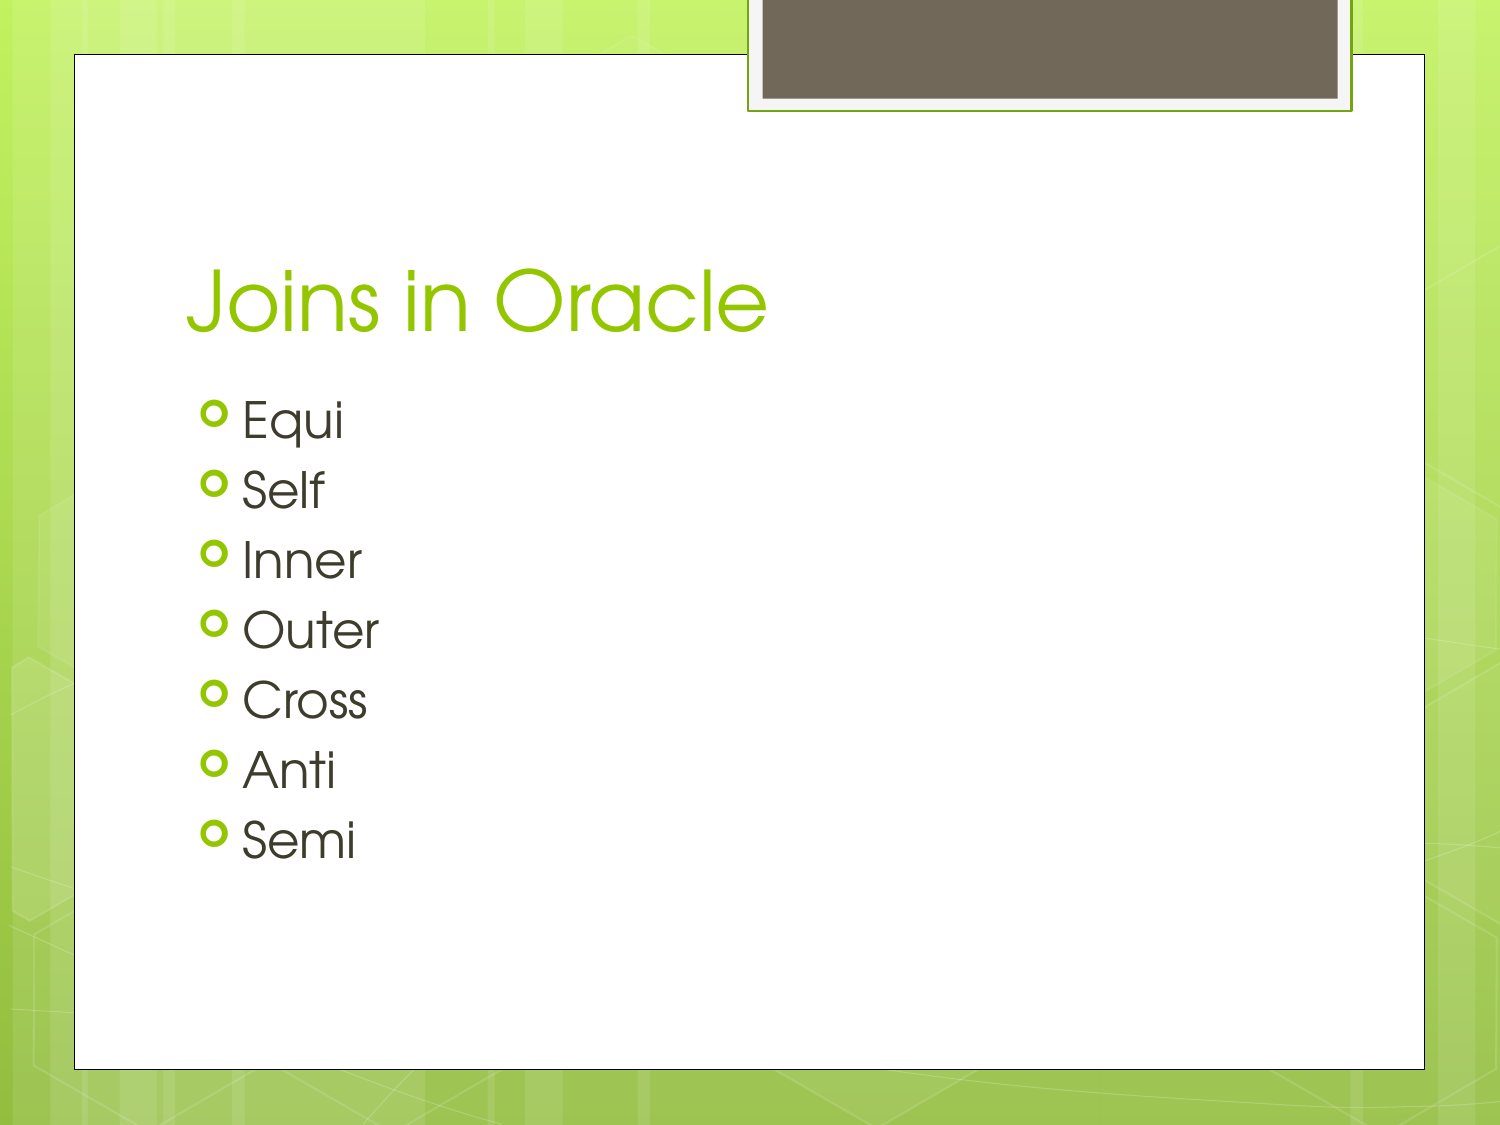

# Joins in Oracle
Equi
Self
Inner
Outer
Cross
Anti
Semi